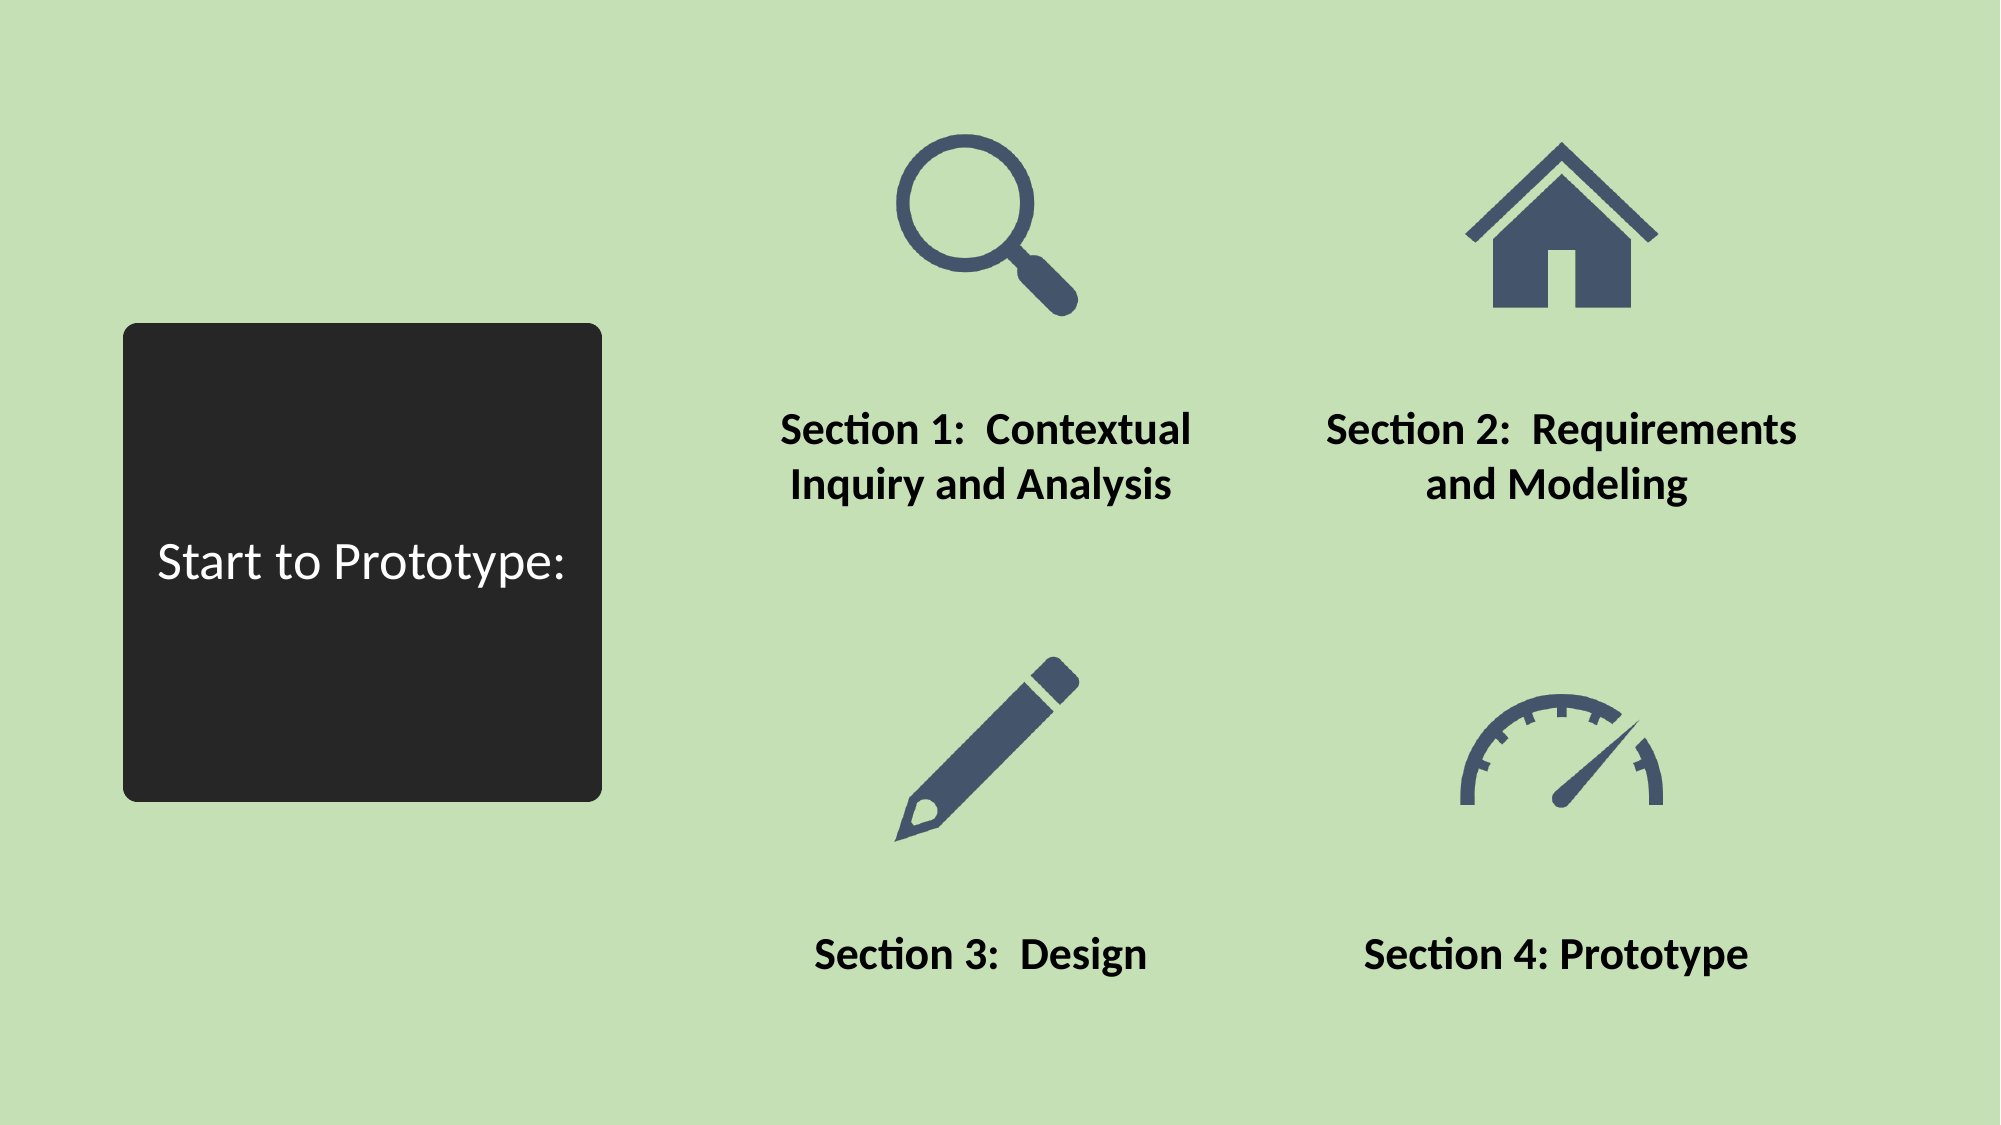

Section 1:  Contextual Inquiry and Analysis
Section 2:  Requirements and Modeling
Section 3:  Design
Section 4: Prototype
# Start to Prototype: